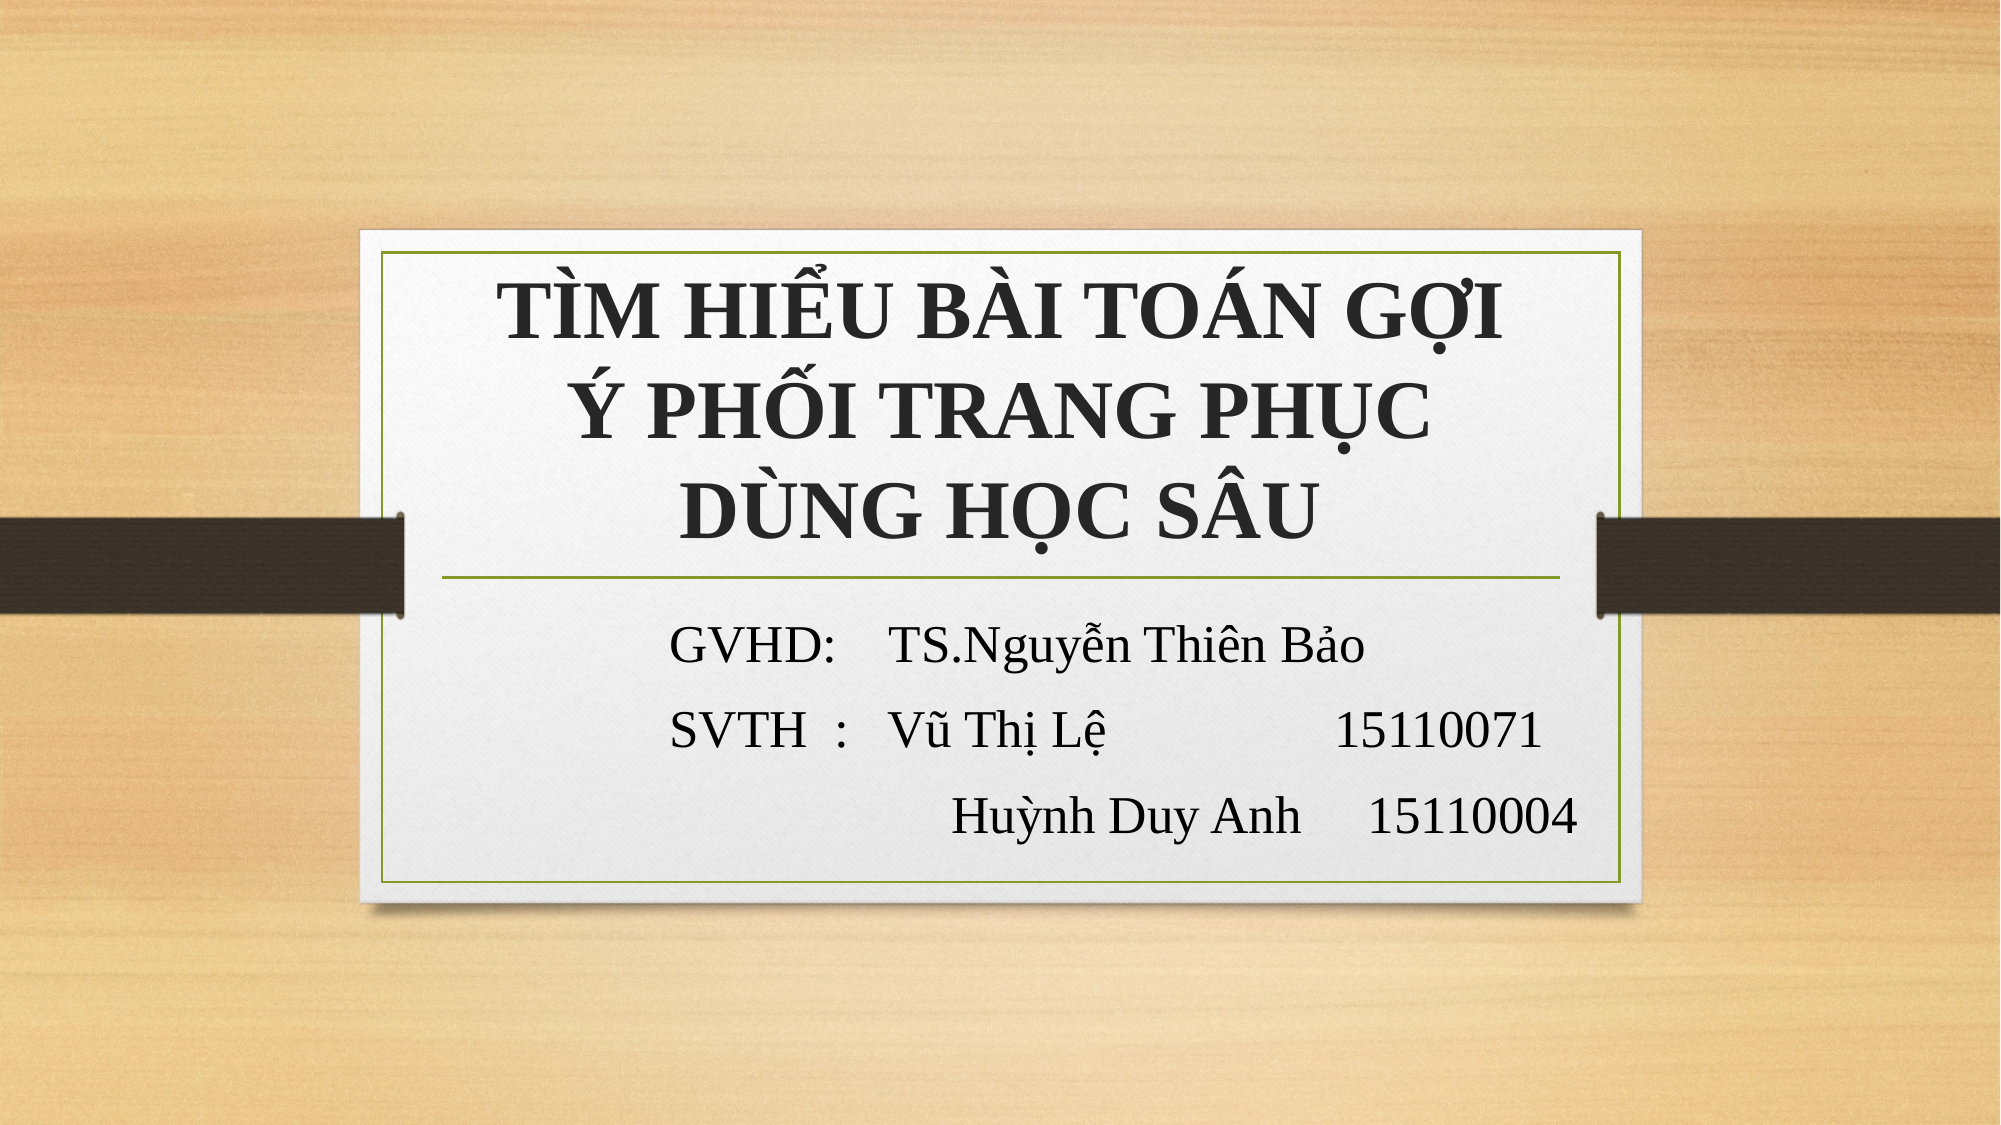

# TÌM HIỂU BÀI TOÁN GỢI Ý PHỐI TRANG PHỤC DÙNG HỌC SÂU
GVHD:    TS.Nguyễn Thiên Bảo
SVTH  :   Vũ Thị Lệ 	         15110071
	           Huỳnh Duy Anh     15110004